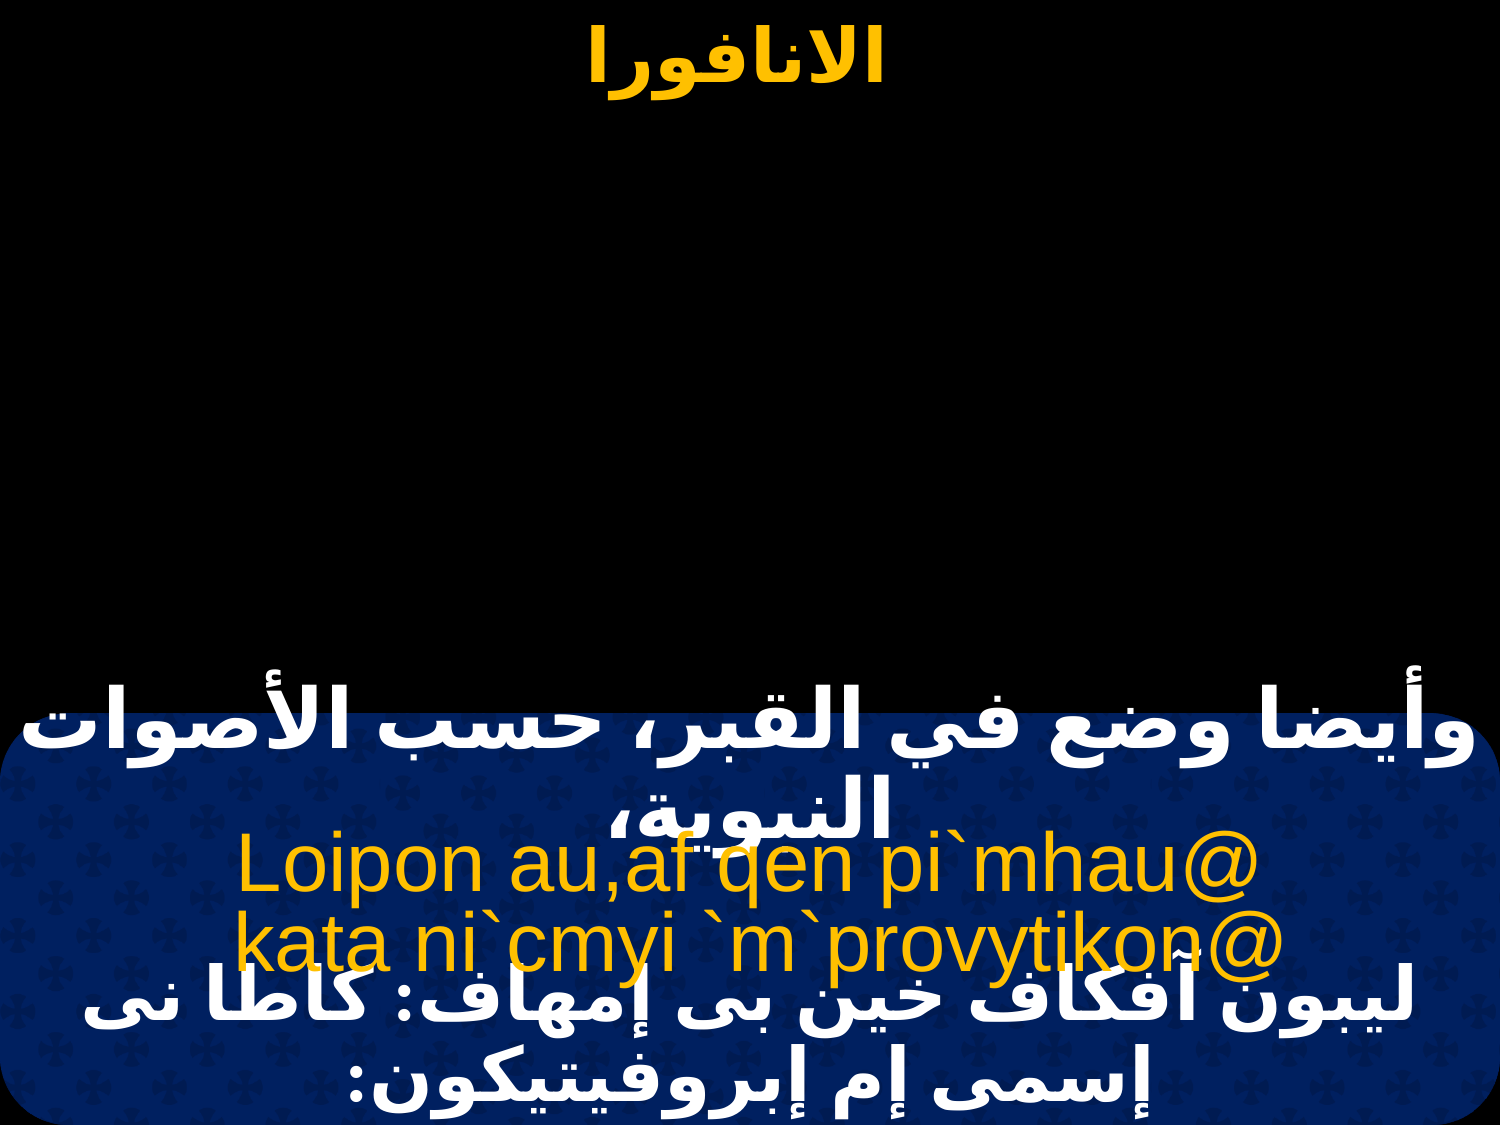

# وأيضا وضع في القبر، حسب الأصوات النبوية،
Loipon au,af qen pi`mhau@
 kata ni`cmyi `m`provytikon@
ليبون آفكاف خين بى إمهاف: كاطا نى إسمى إم إبروفيتيكون: